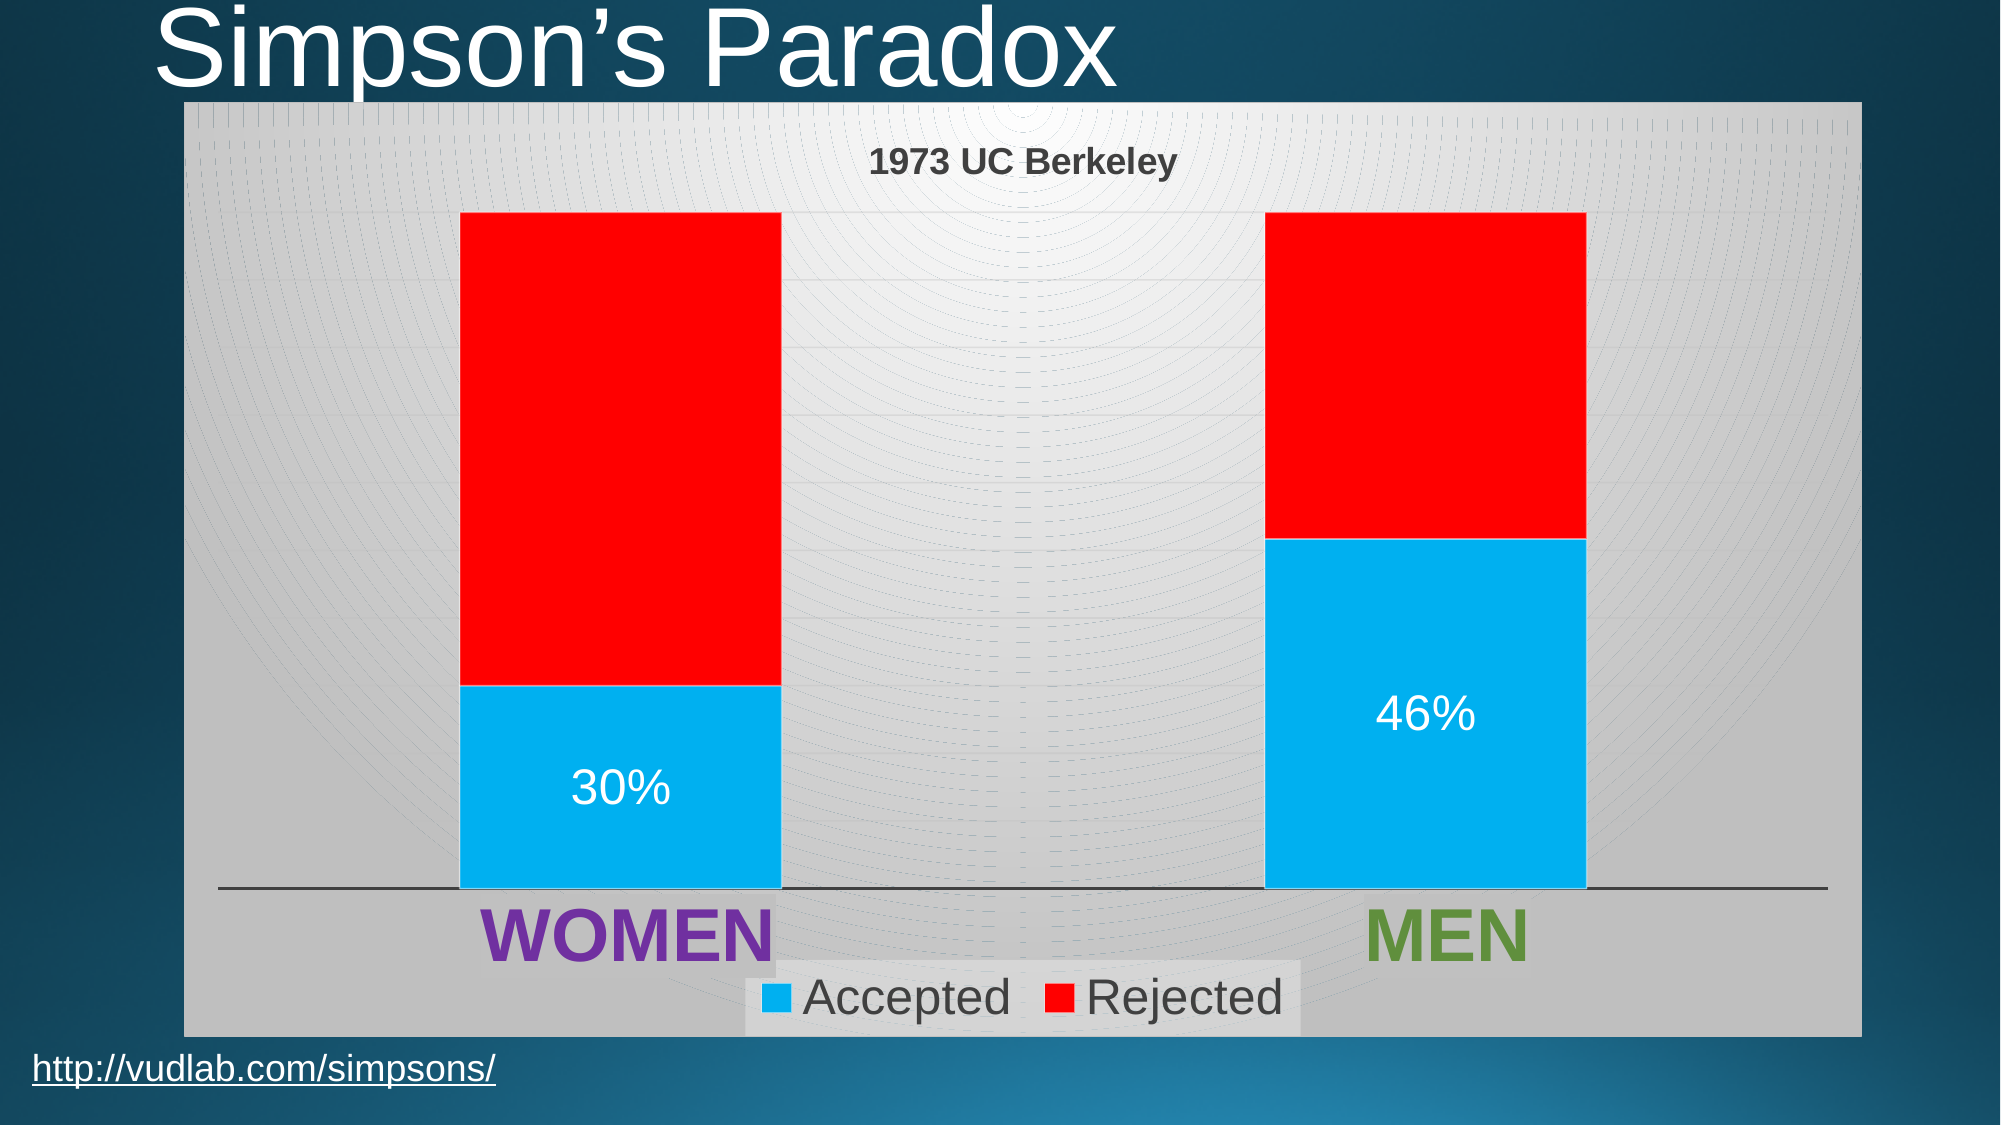

# Simpson’s Paradox

### Chart: 1973 UC Berkeley

| Category | Accepted | Rejected |
|---|---|---|
| Women | 30.0 | 70.0 |
| Men | 46.0 | 43.0 |
WOMEN
MEN
http://vudlab.com/simpsons/